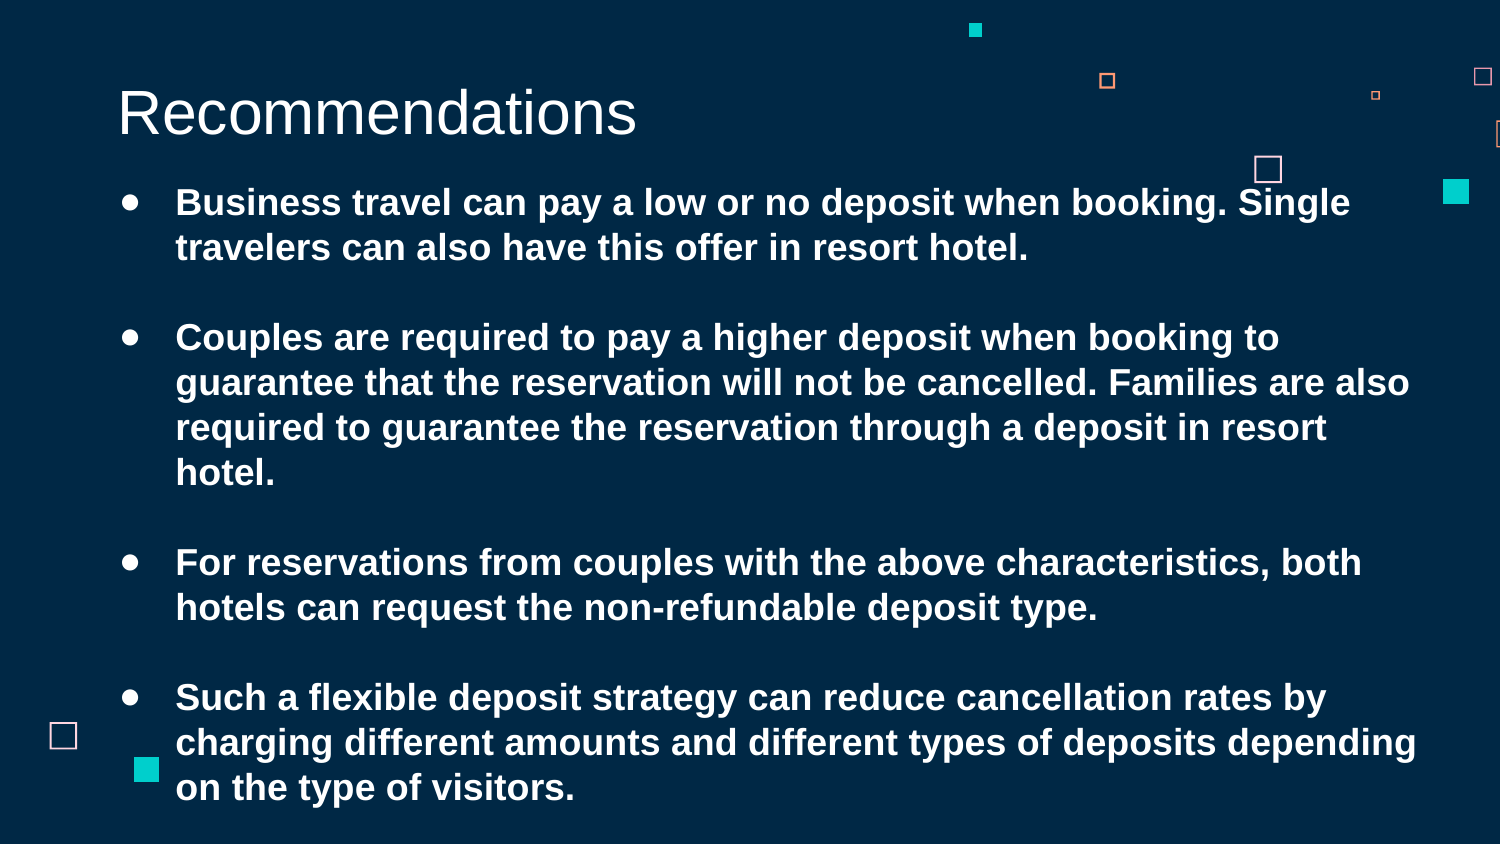

Recommendations
Business travel can pay a low or no deposit when booking. Single travelers can also have this offer in resort hotel.

Couples are required to pay a higher deposit when booking to guarantee that the reservation will not be cancelled. Families are also required to guarantee the reservation through a deposit in resort hotel.

For reservations from couples with the above characteristics, both hotels can request the non-refundable deposit type.

Such a flexible deposit strategy can reduce cancellation rates by charging different amounts and different types of deposits depending on the type of visitors.